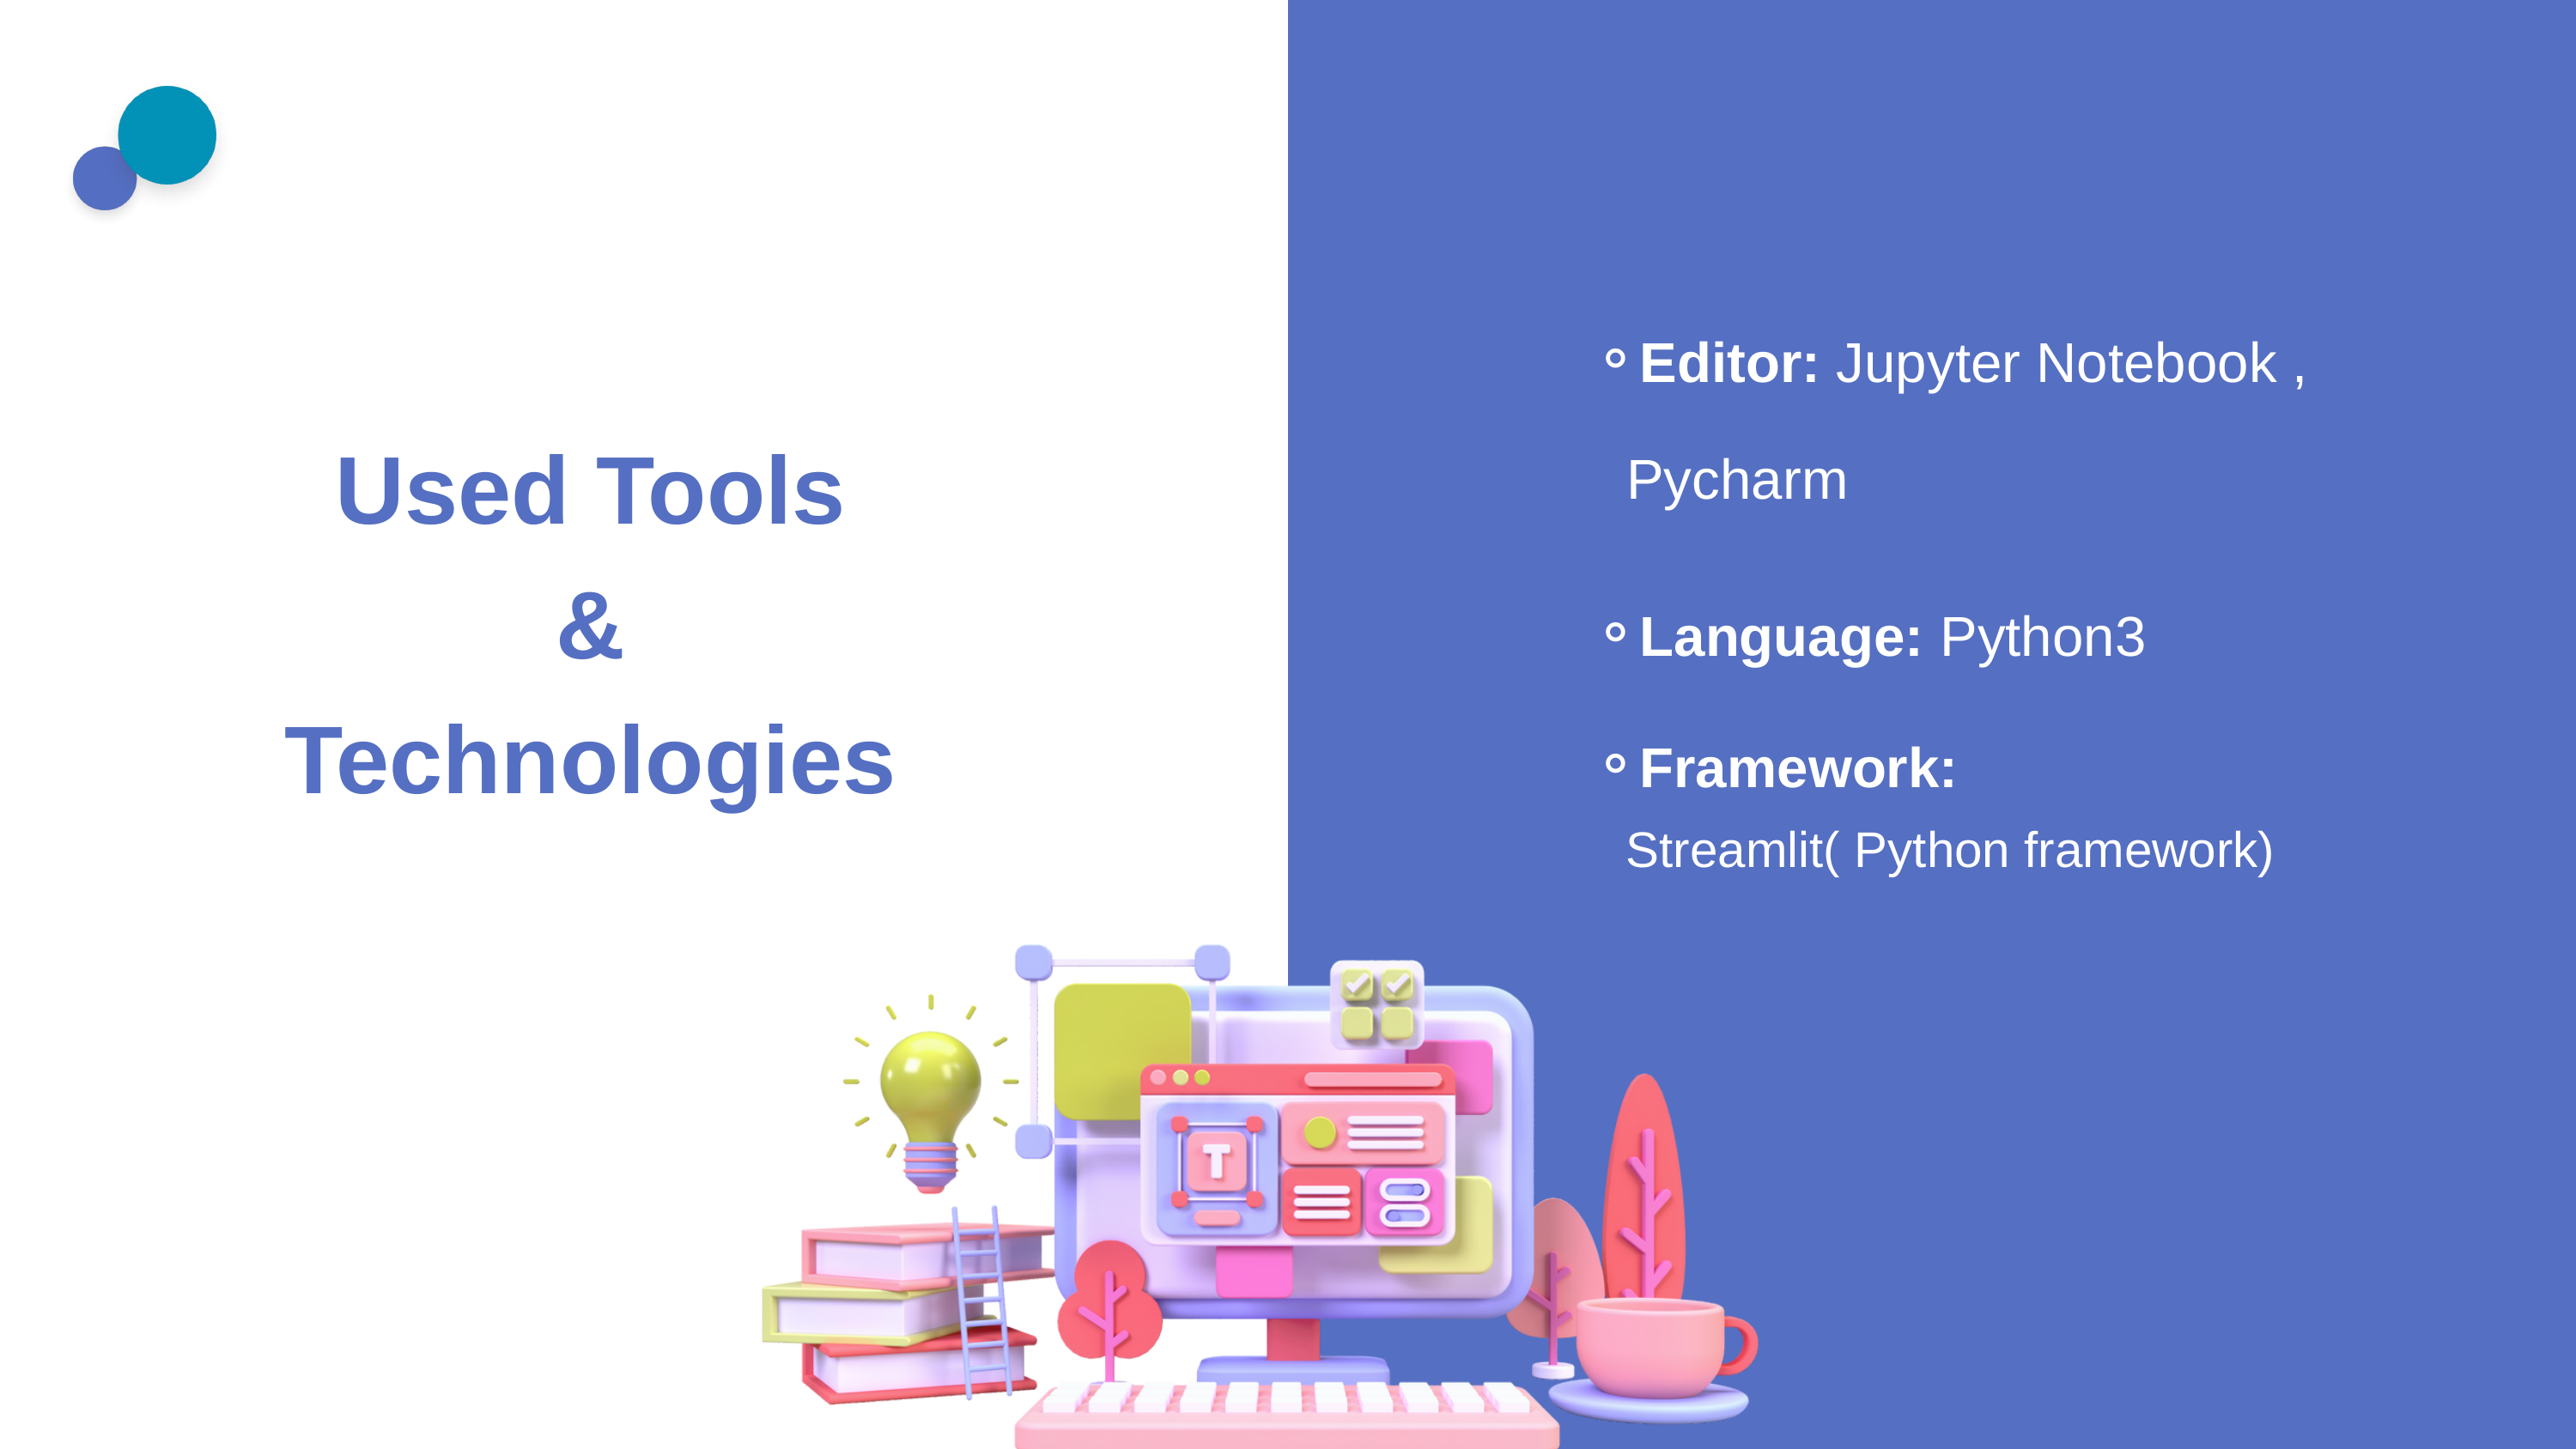

Editor: Jupyter Notebook , Pycharm

Language: Python3

Framework: Streamlit( Python framework)

Used Tools
&
Technologies